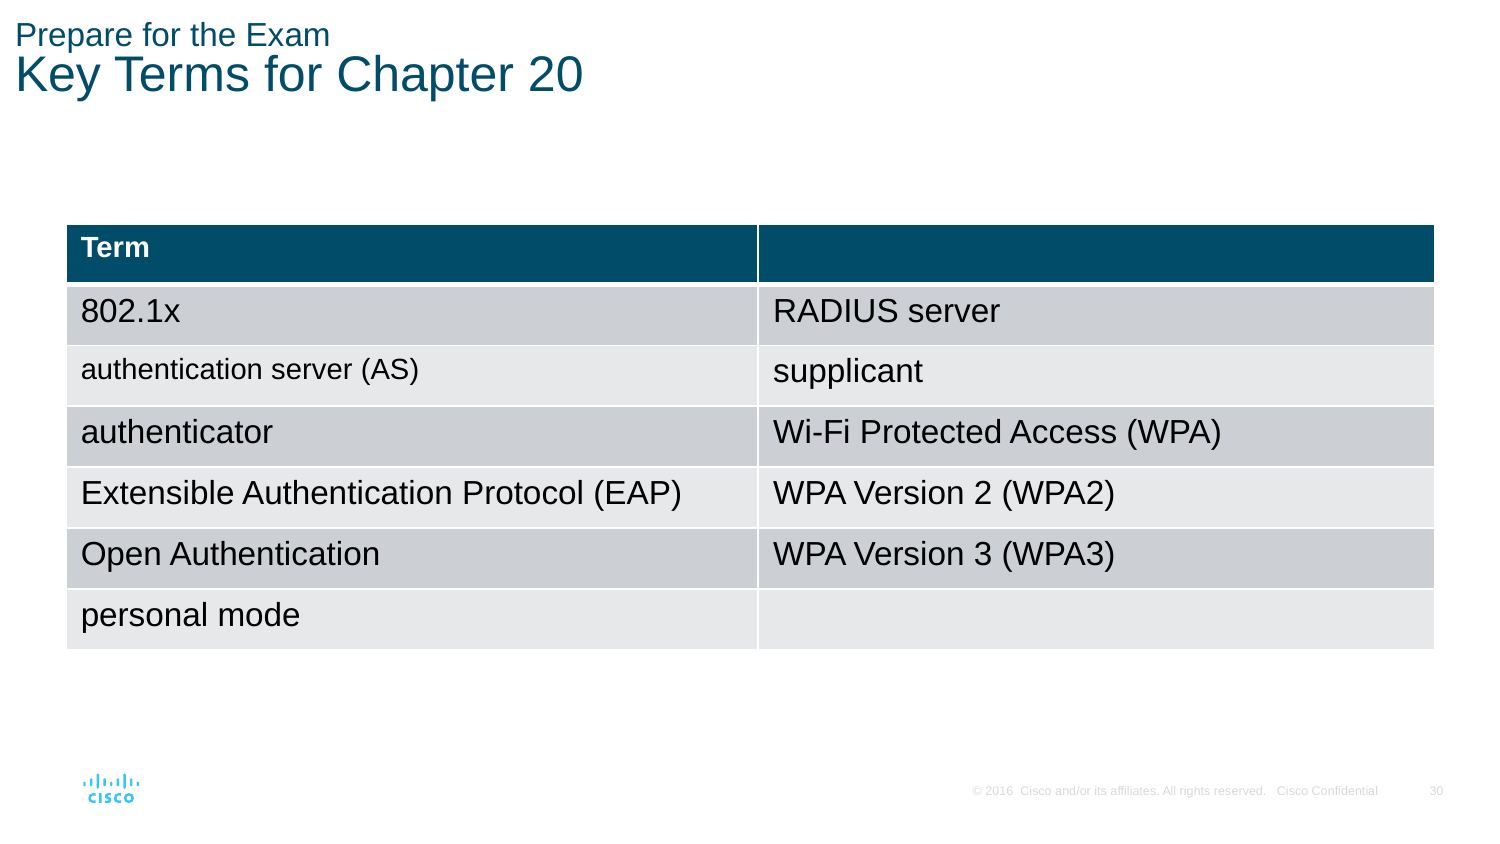

# Prepare for the Exam Key Terms for Chapter 20
| Term |  |
| --- | --- |
| 802.1x | RADIUS server |
| authentication server (AS) | supplicant |
| authenticator | Wi-Fi Protected Access (WPA) |
| Extensible Authentication Protocol (EAP) | WPA Version 2 (WPA2) |
| Open Authentication | WPA Version 3 (WPA3) |
| personal mode |  |